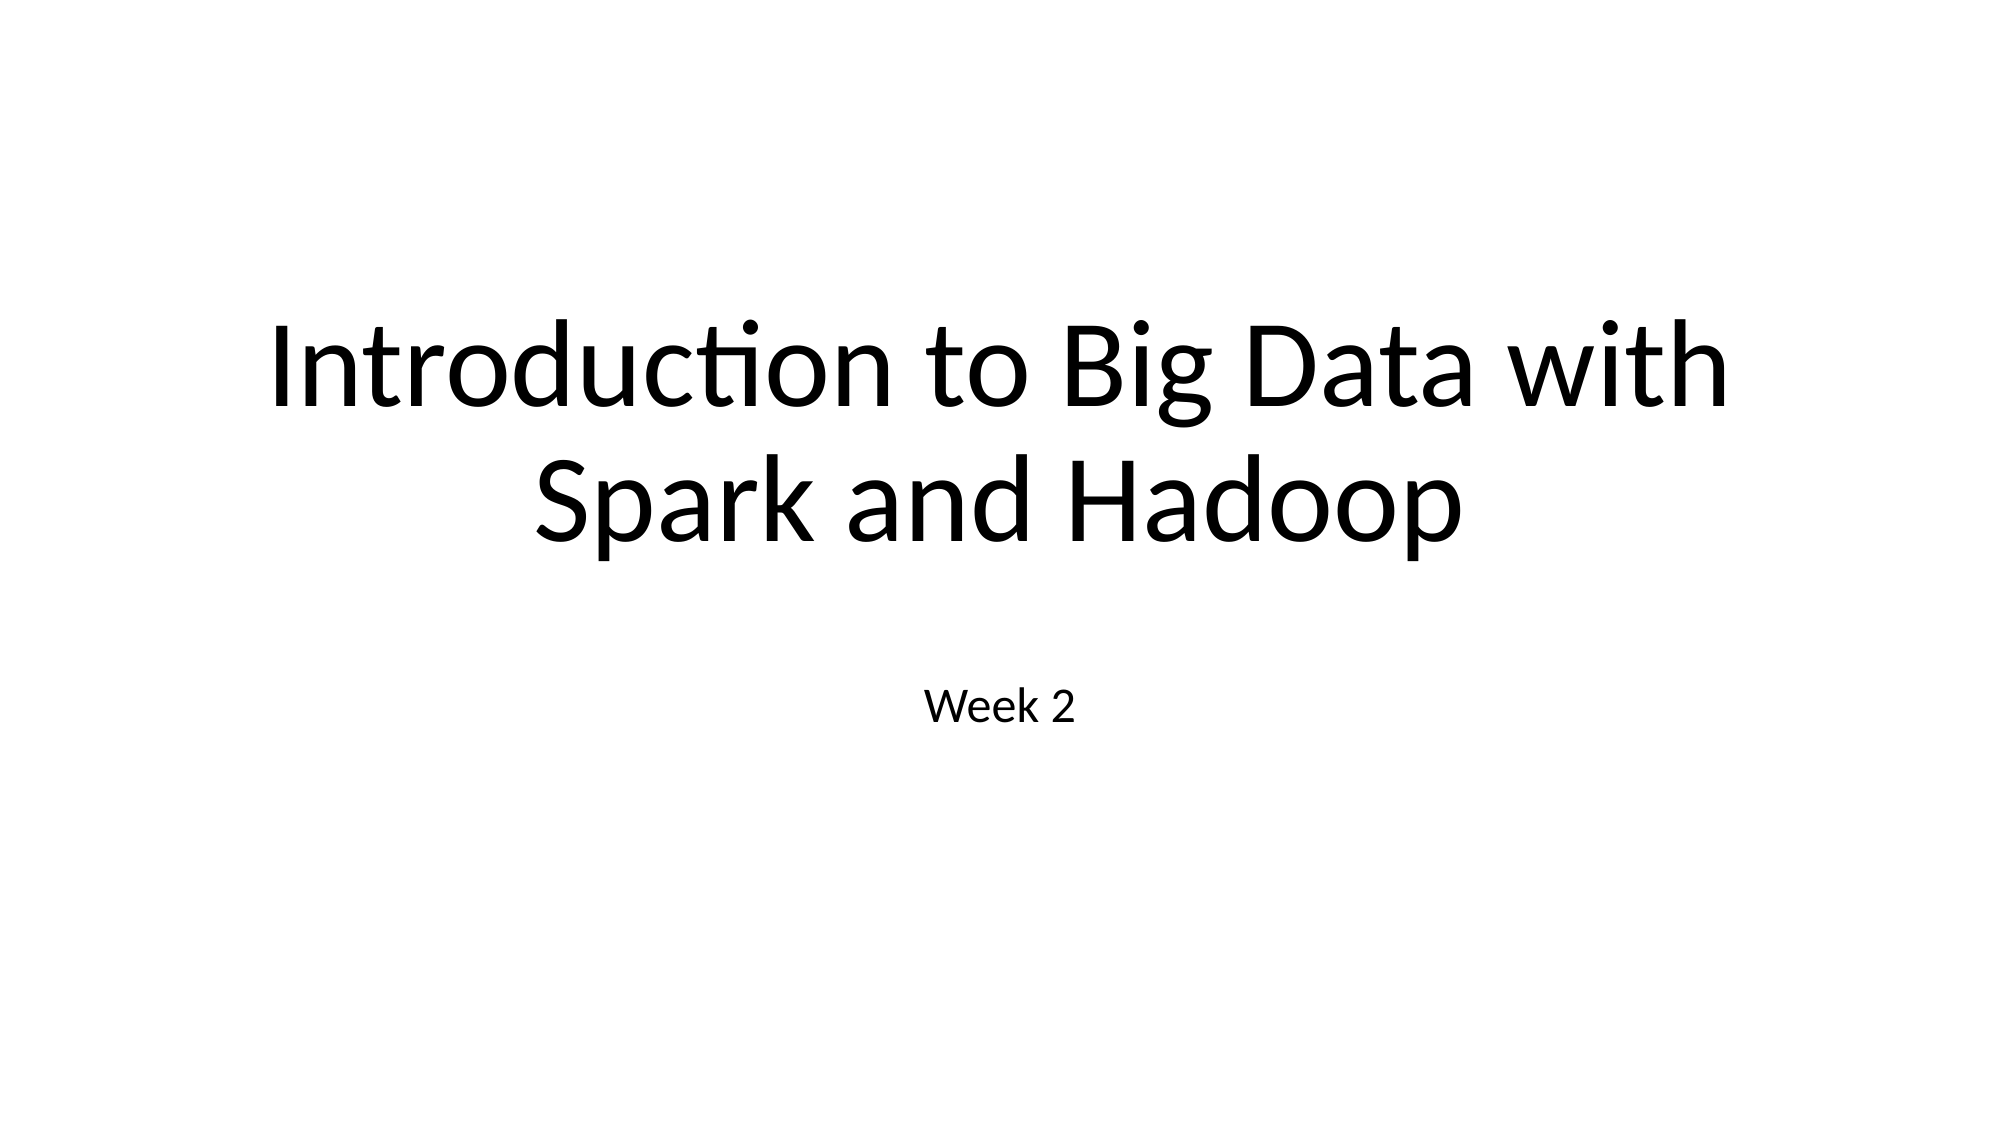

# Introduction to Big Data with Spark and Hadoop

Week 2